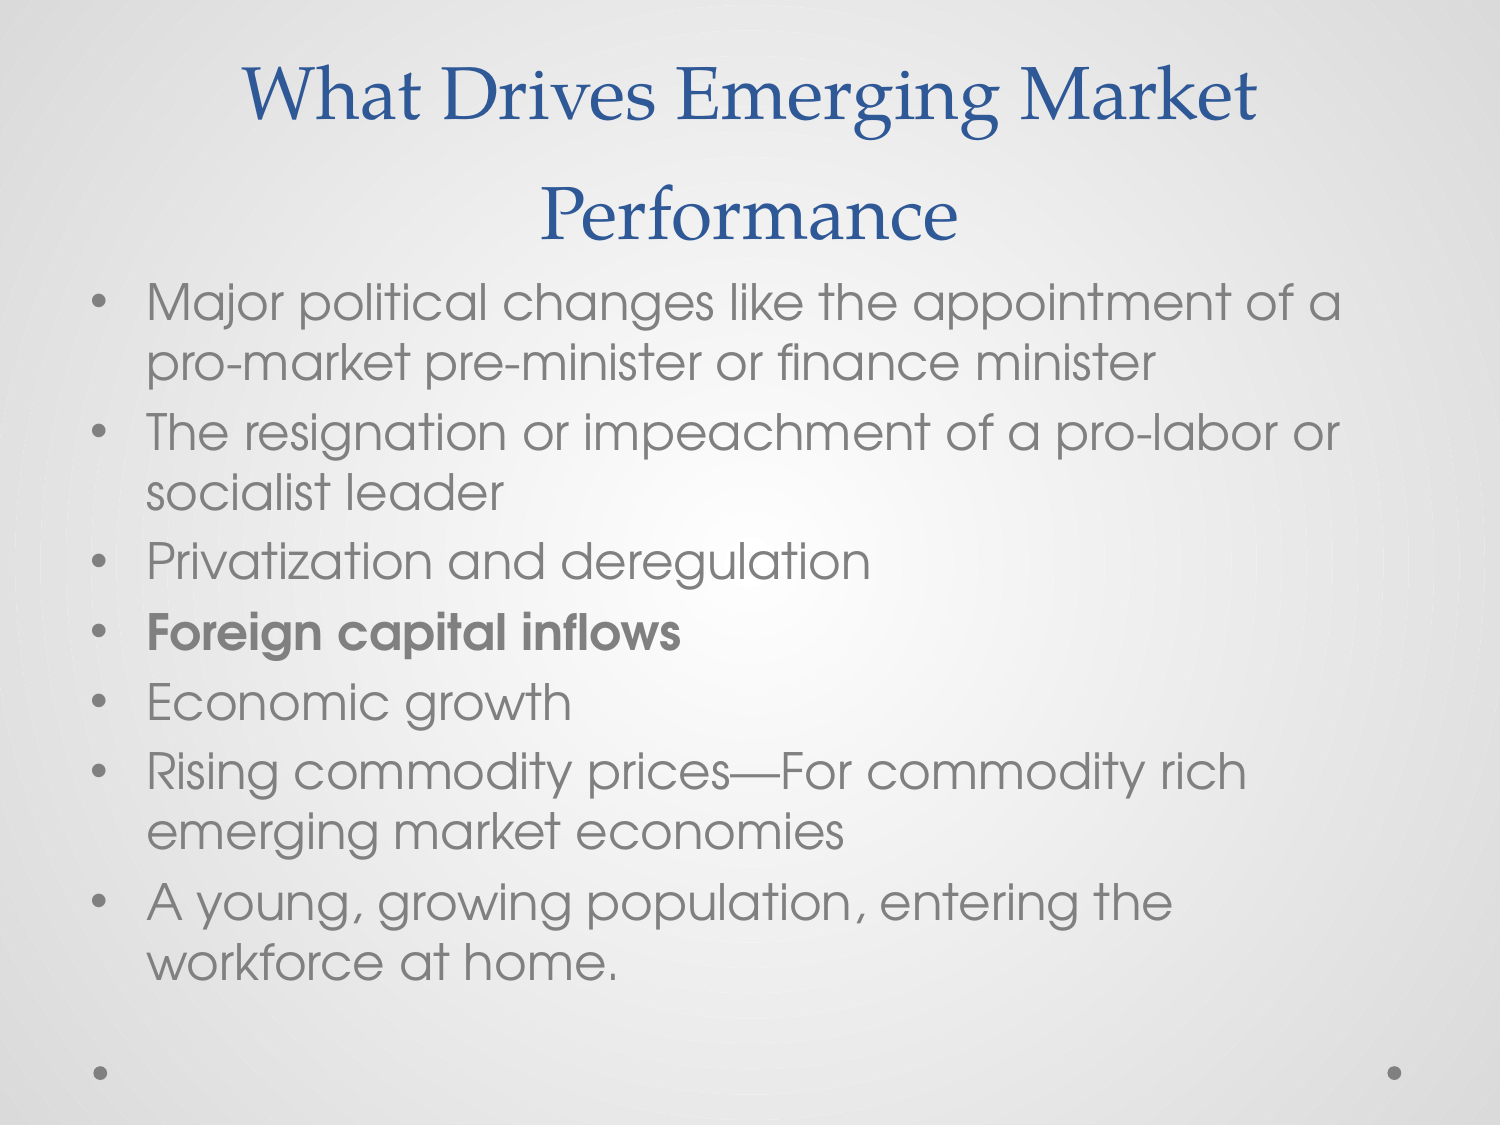

# What Drives Emerging Market Performance
Major political changes like the appointment of a pro-market pre-minister or finance minister
The resignation or impeachment of a pro-labor or socialist leader
Privatization and deregulation
Foreign capital inflows
Economic growth
Rising commodity prices—For commodity rich emerging market economies
A young, growing population, entering the workforce at home.